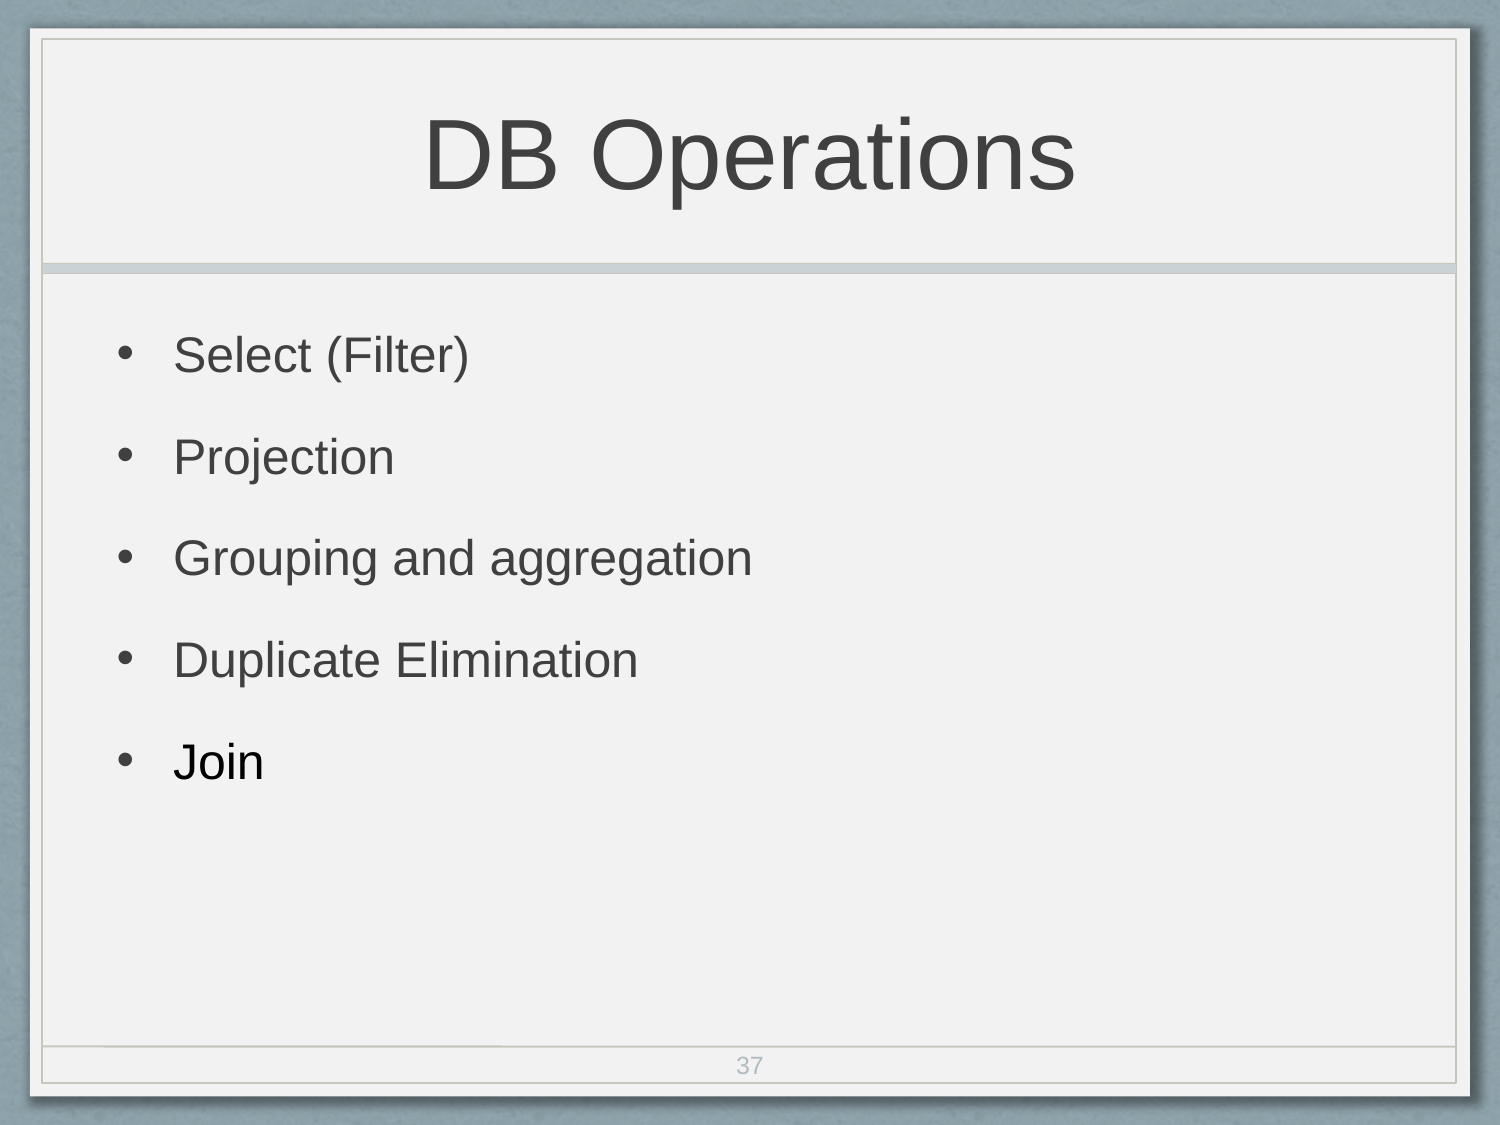

# DB Operations
Select (Filter)
Projection
Grouping and aggregation
Duplicate Elimination
Join
37